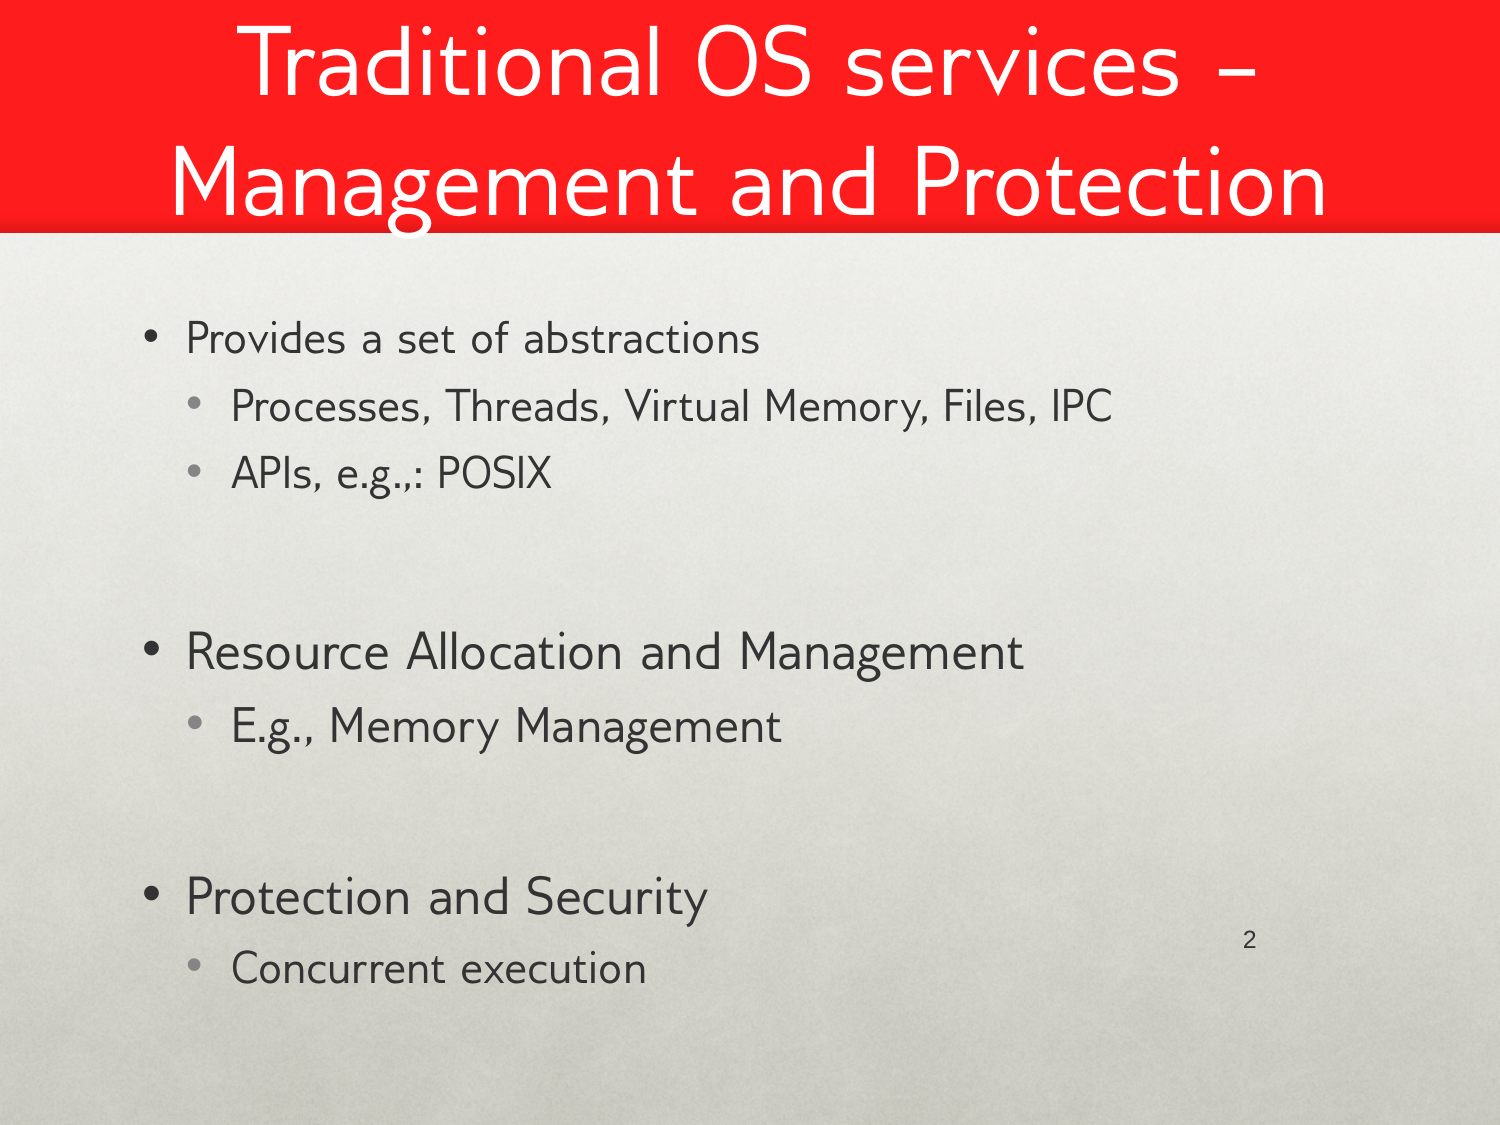

# Traditional OS services – Management and Protection
Provides a set of abstractions
Processes, Threads, Virtual Memory, Files, IPC
APIs, e.g.,: POSIX

Resource Allocation and Management
E.g., Memory Management

Protection and Security
Concurrent execution
2